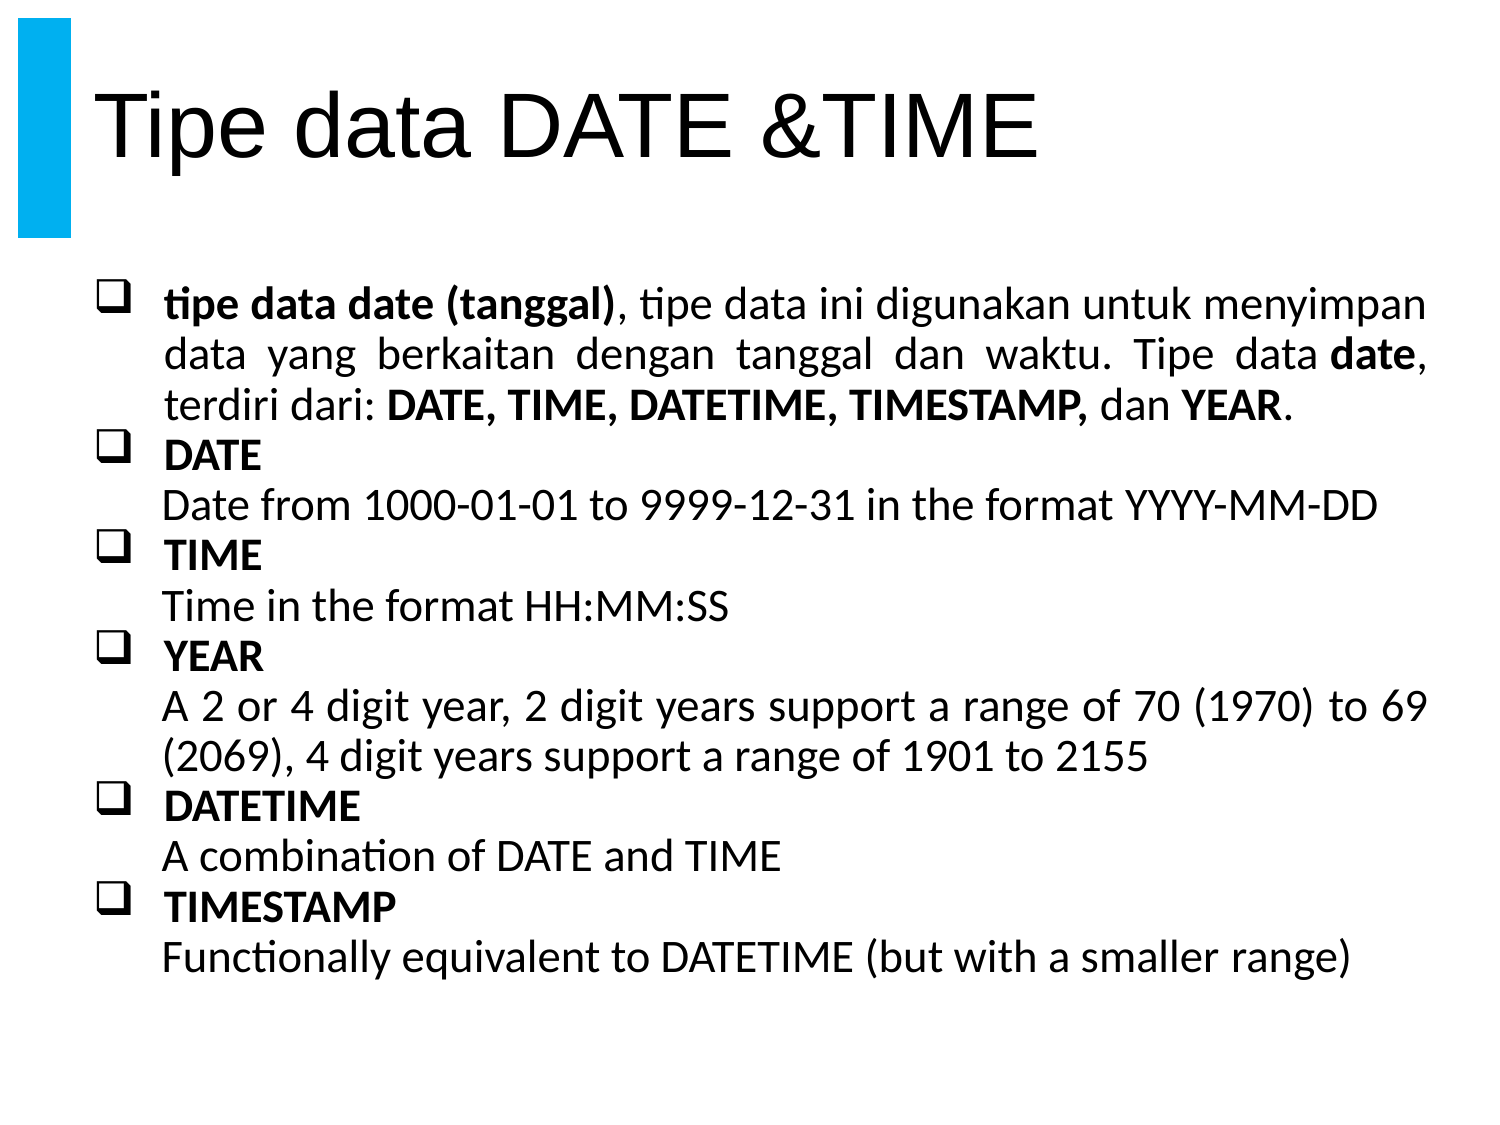

# Tipe data DATE &TIME
tipe data date (tanggal), tipe data ini digunakan untuk menyimpan data yang berkaitan dengan tanggal dan waktu. Tipe data date, terdiri dari: DATE, TIME, DATETIME, TIMESTAMP, dan YEAR.
DATE
Date from 1000-01-01 to 9999-12-31 in the format YYYY-MM-DD
TIME
Time in the format HH:MM:SS
YEAR
A 2 or 4 digit year, 2 digit years support a range of 70 (1970) to 69 (2069), 4 digit years support a range of 1901 to 2155
DATETIME
A combination of DATE and TIME
TIMESTAMP
Functionally equivalent to DATETIME (but with a smaller range)